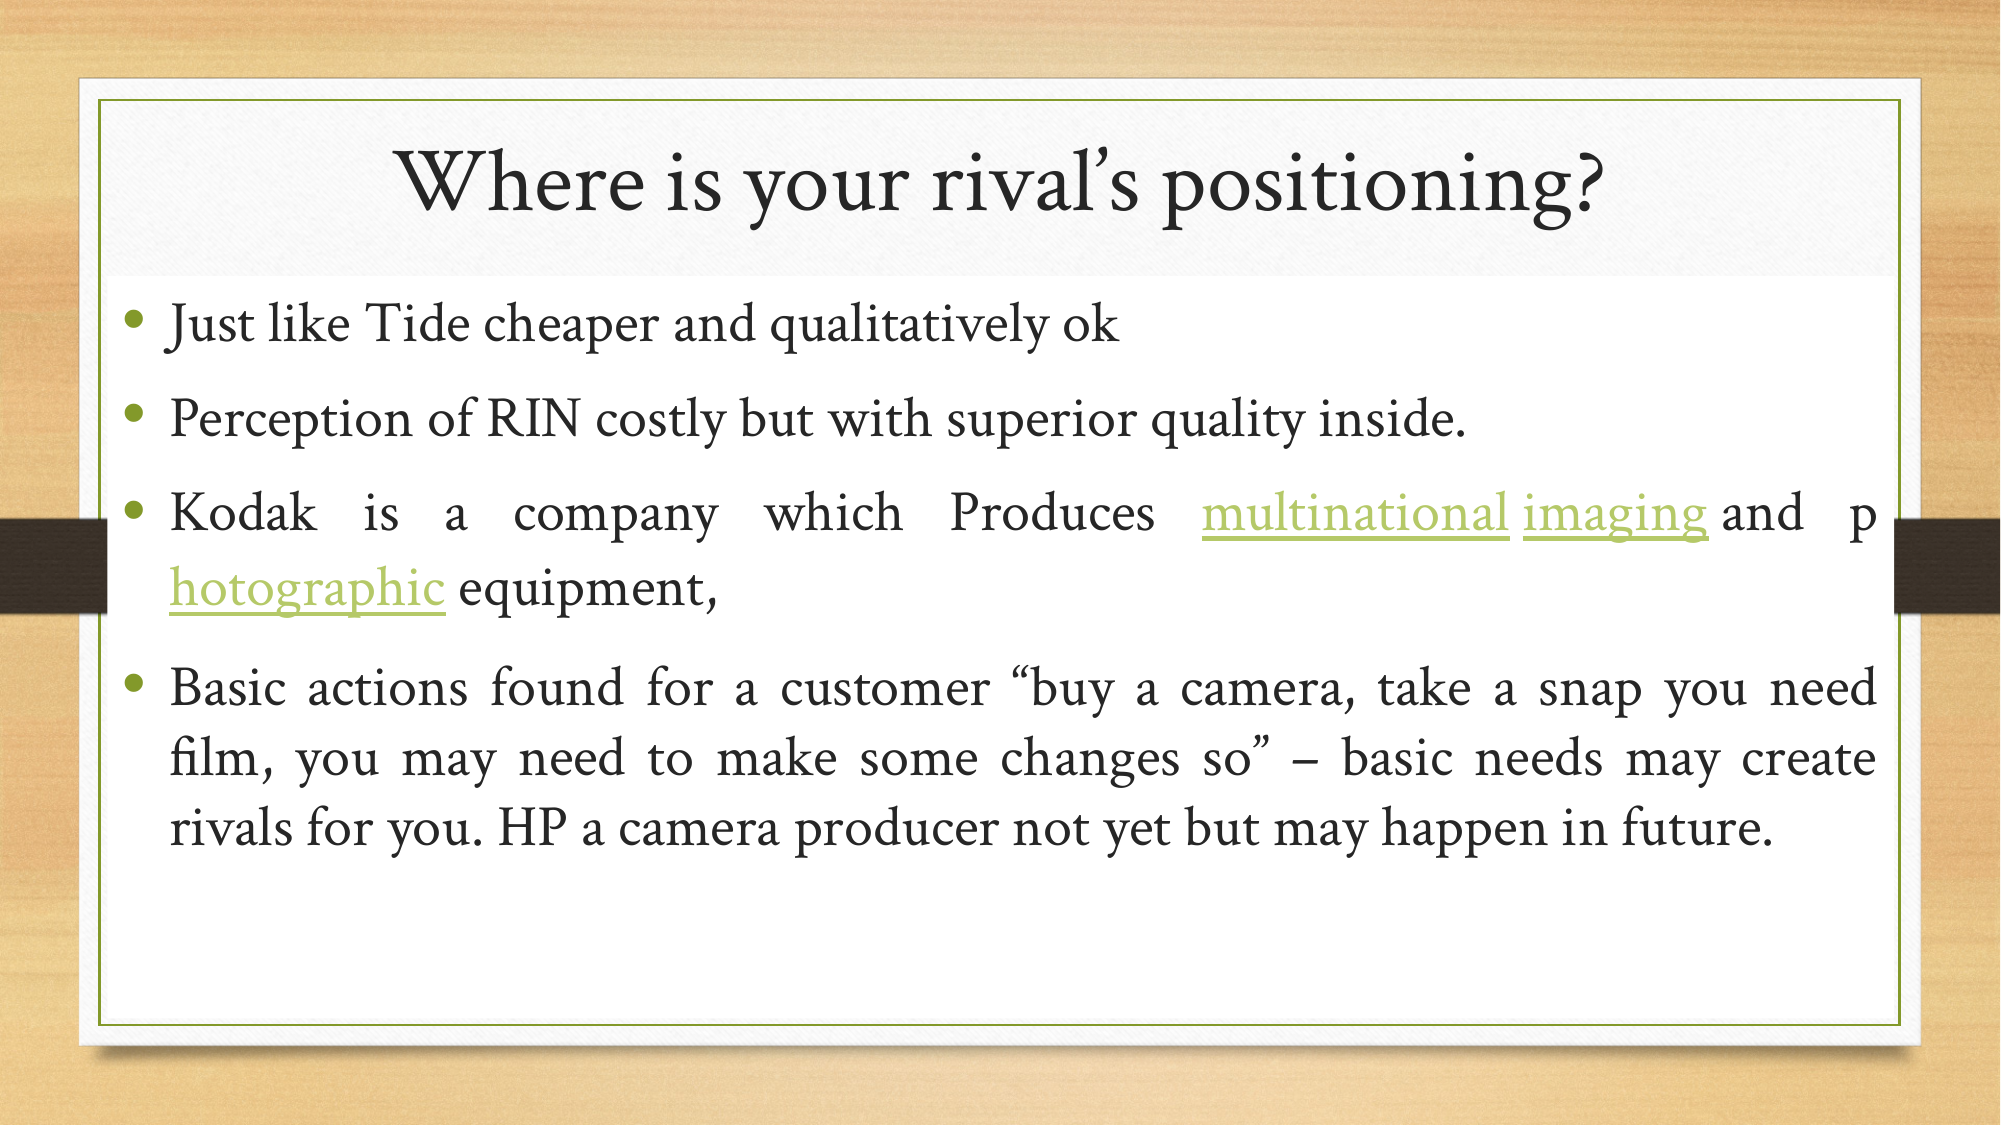

# Where is your rival’s positioning?
Just like Tide cheaper and qualitatively ok
Perception of RIN costly but with superior quality inside.
Kodak is a company which Produces multinational imaging and photographic equipment,
Basic actions found for a customer “buy a camera, take a snap you need film, you may need to make some changes so” – basic needs may create rivals for you. HP a camera producer not yet but may happen in future.